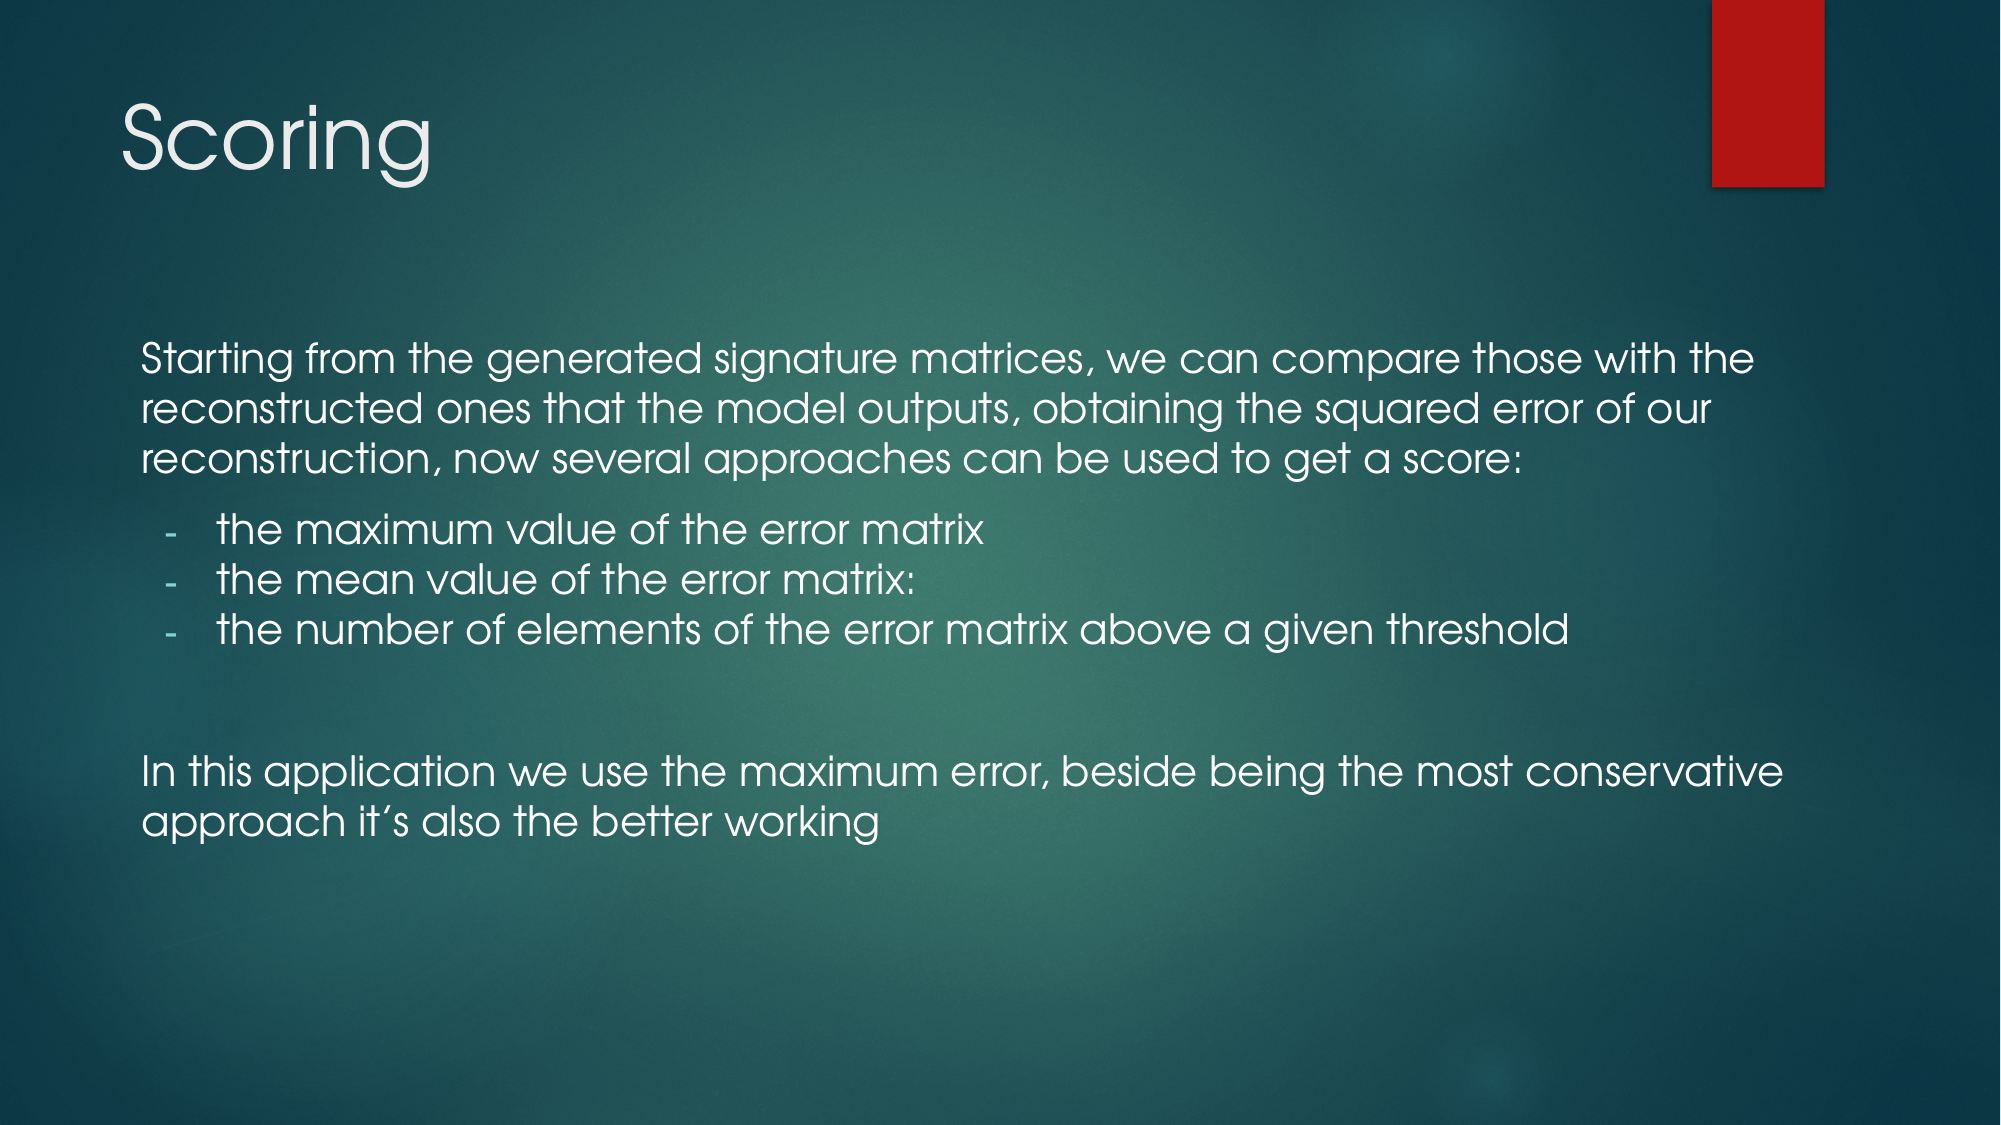

# Scoring

Starting from the generated signature matrices, we can compare those with the reconstructed ones that the model outputs, obtaining the squared error of our reconstruction, now several approaches can be used to get a score:
the maximum value of the error matrix
the mean value of the error matrix:
the number of elements of the error matrix above a given threshold

In this application we use the maximum error, beside being the most conservative approach it’s also the better working